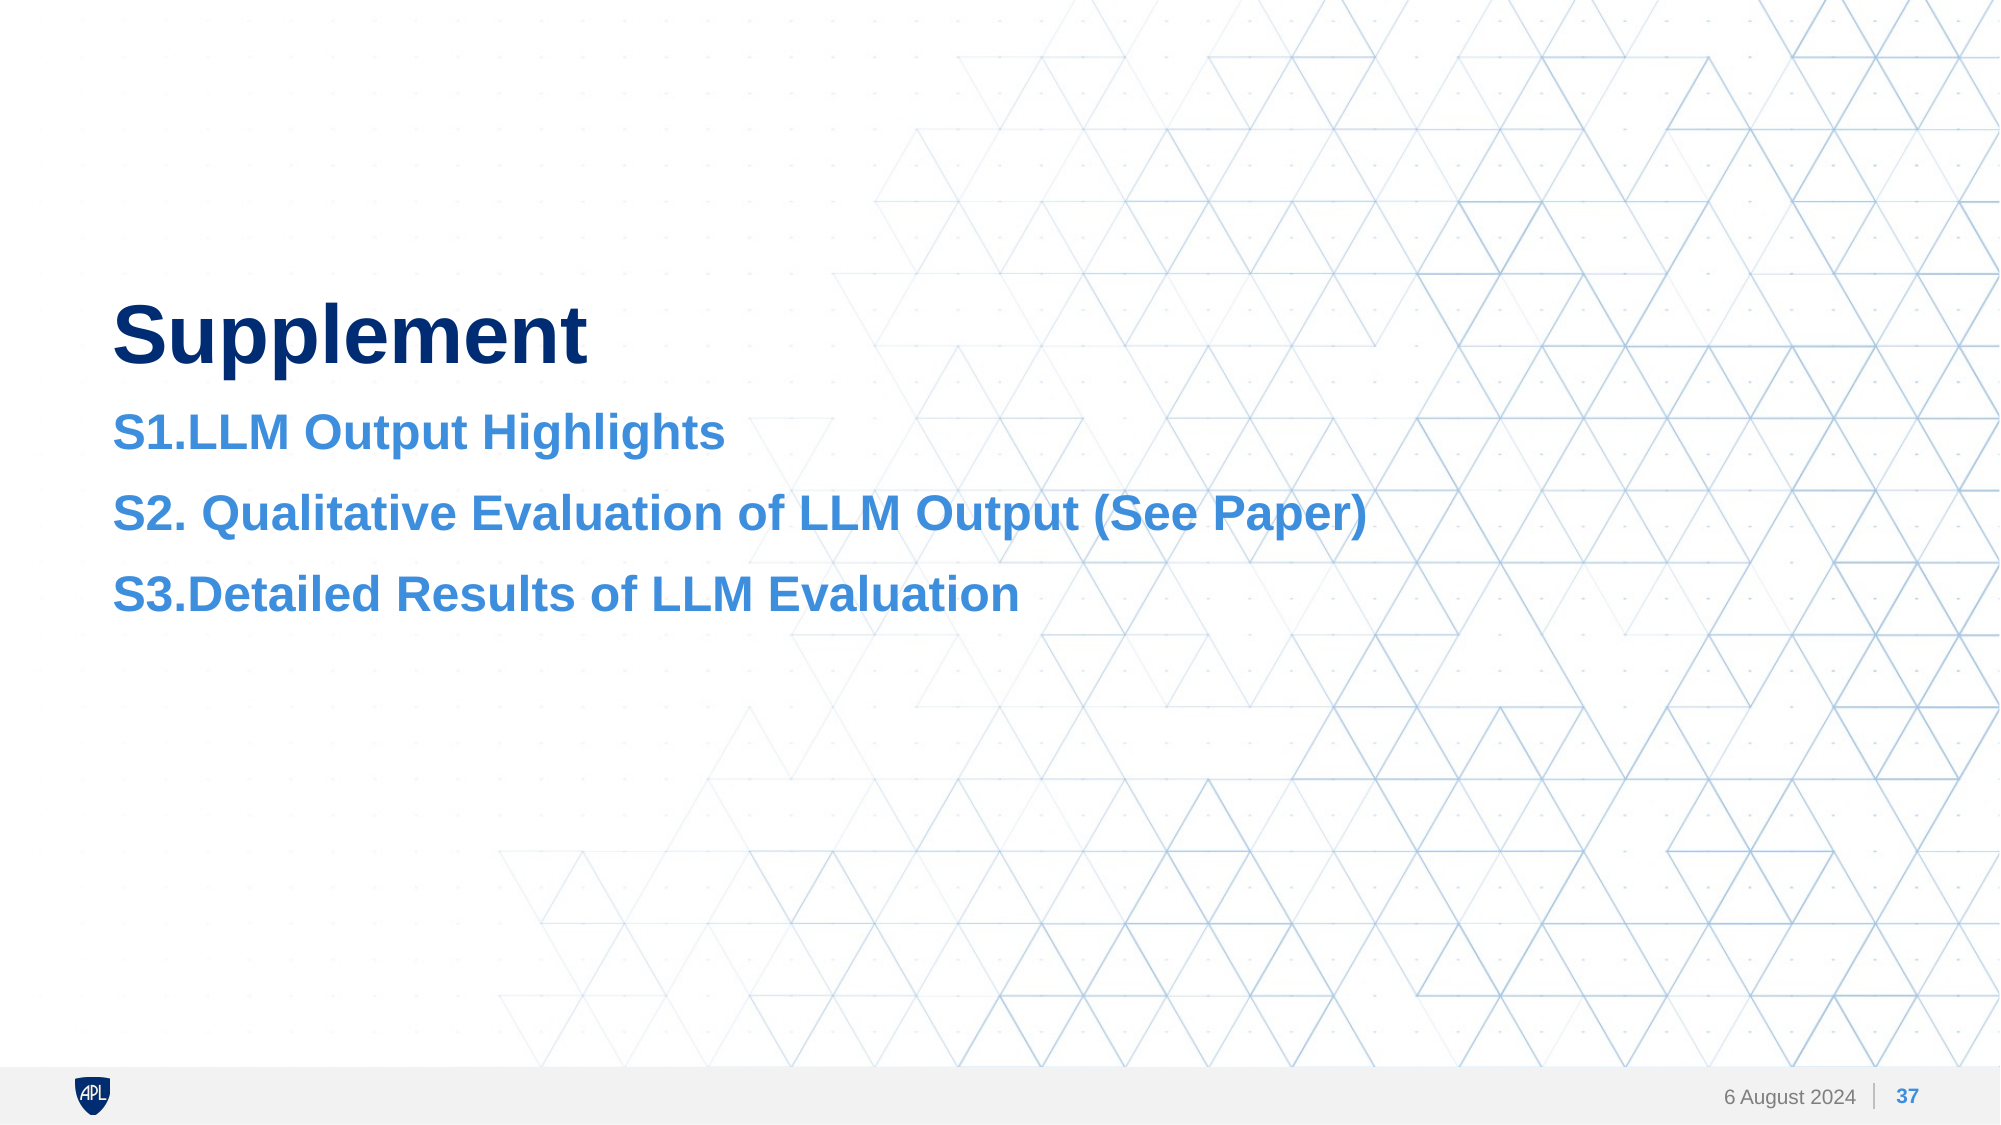

# Supplement
S1.LLM Output Highlights
S2. Qualitative Evaluation of LLM Output (See Paper)
S3.Detailed Results of LLM Evaluation
37
6 August 2024